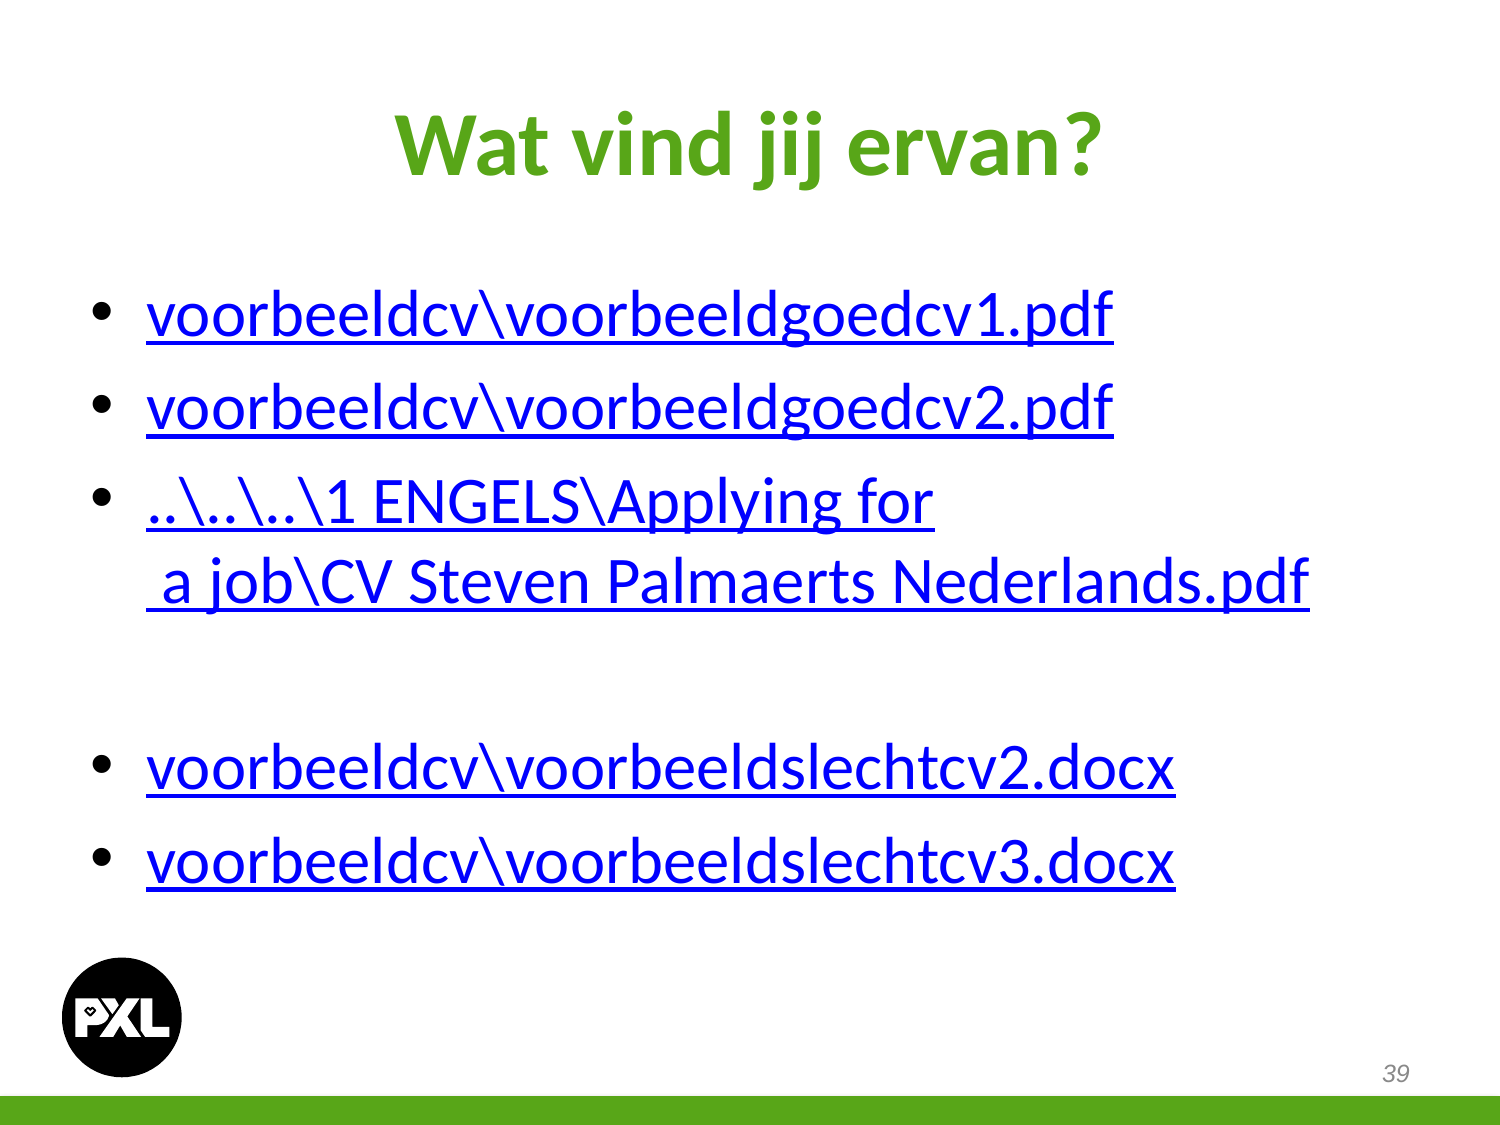

# Wat vind jij ervan?
voorbeeldcv\voorbeeldgoedcv1.pdf
voorbeeldcv\voorbeeldgoedcv2.pdf
..\..\..\1 ENGELS\Applying for a job\CV Steven Palmaerts Nederlands.pdf

voorbeeldcv\voorbeeldslechtcv2.docx
voorbeeldcv\voorbeeldslechtcv3.docx
39